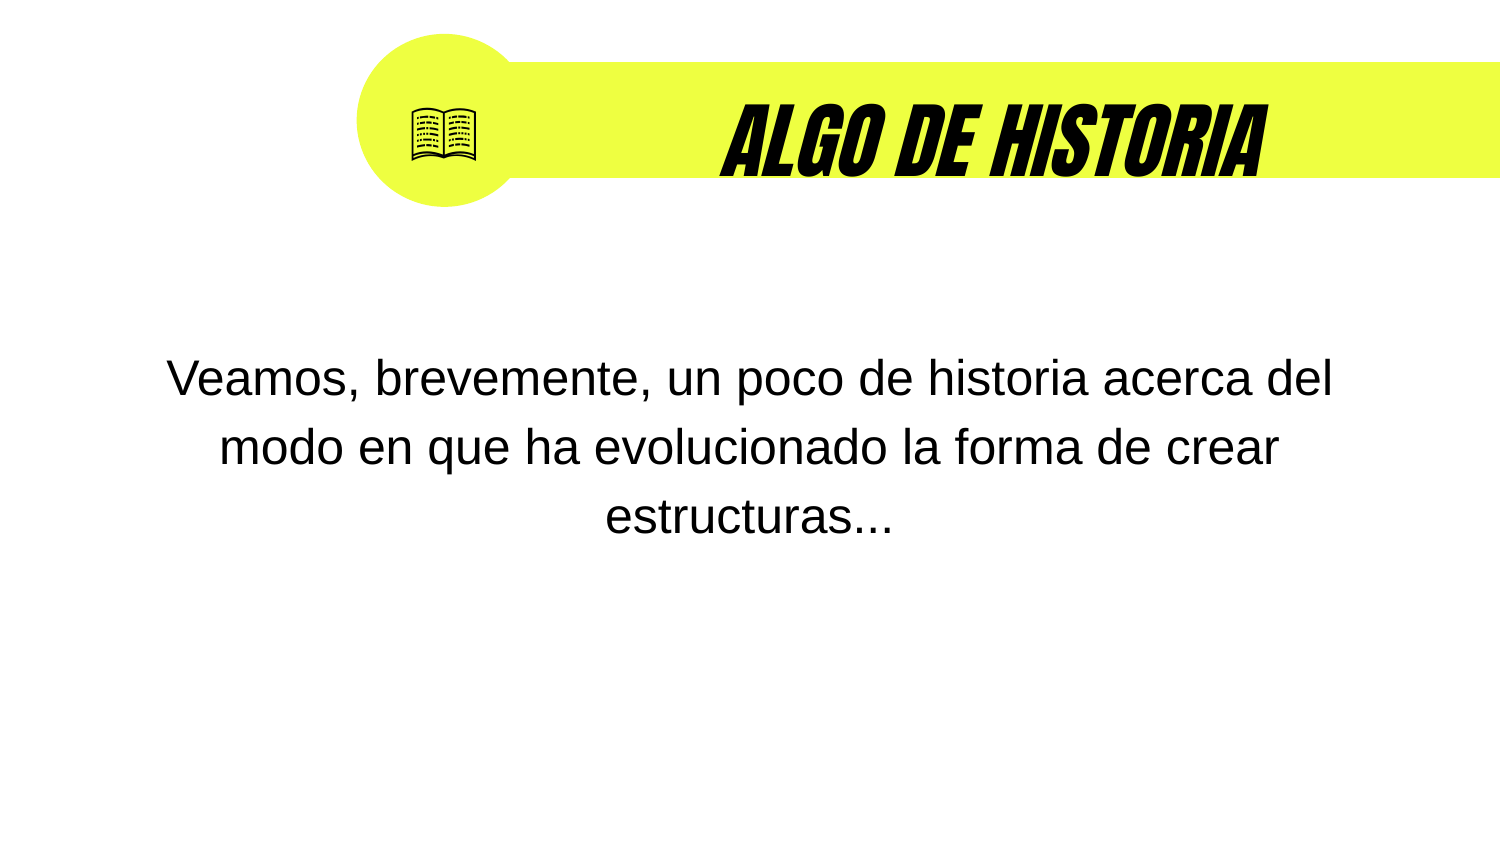

📖
ALGO DE HISTORIA
Veamos, brevemente, un poco de historia acerca del modo en que ha evolucionado la forma de crear estructuras...